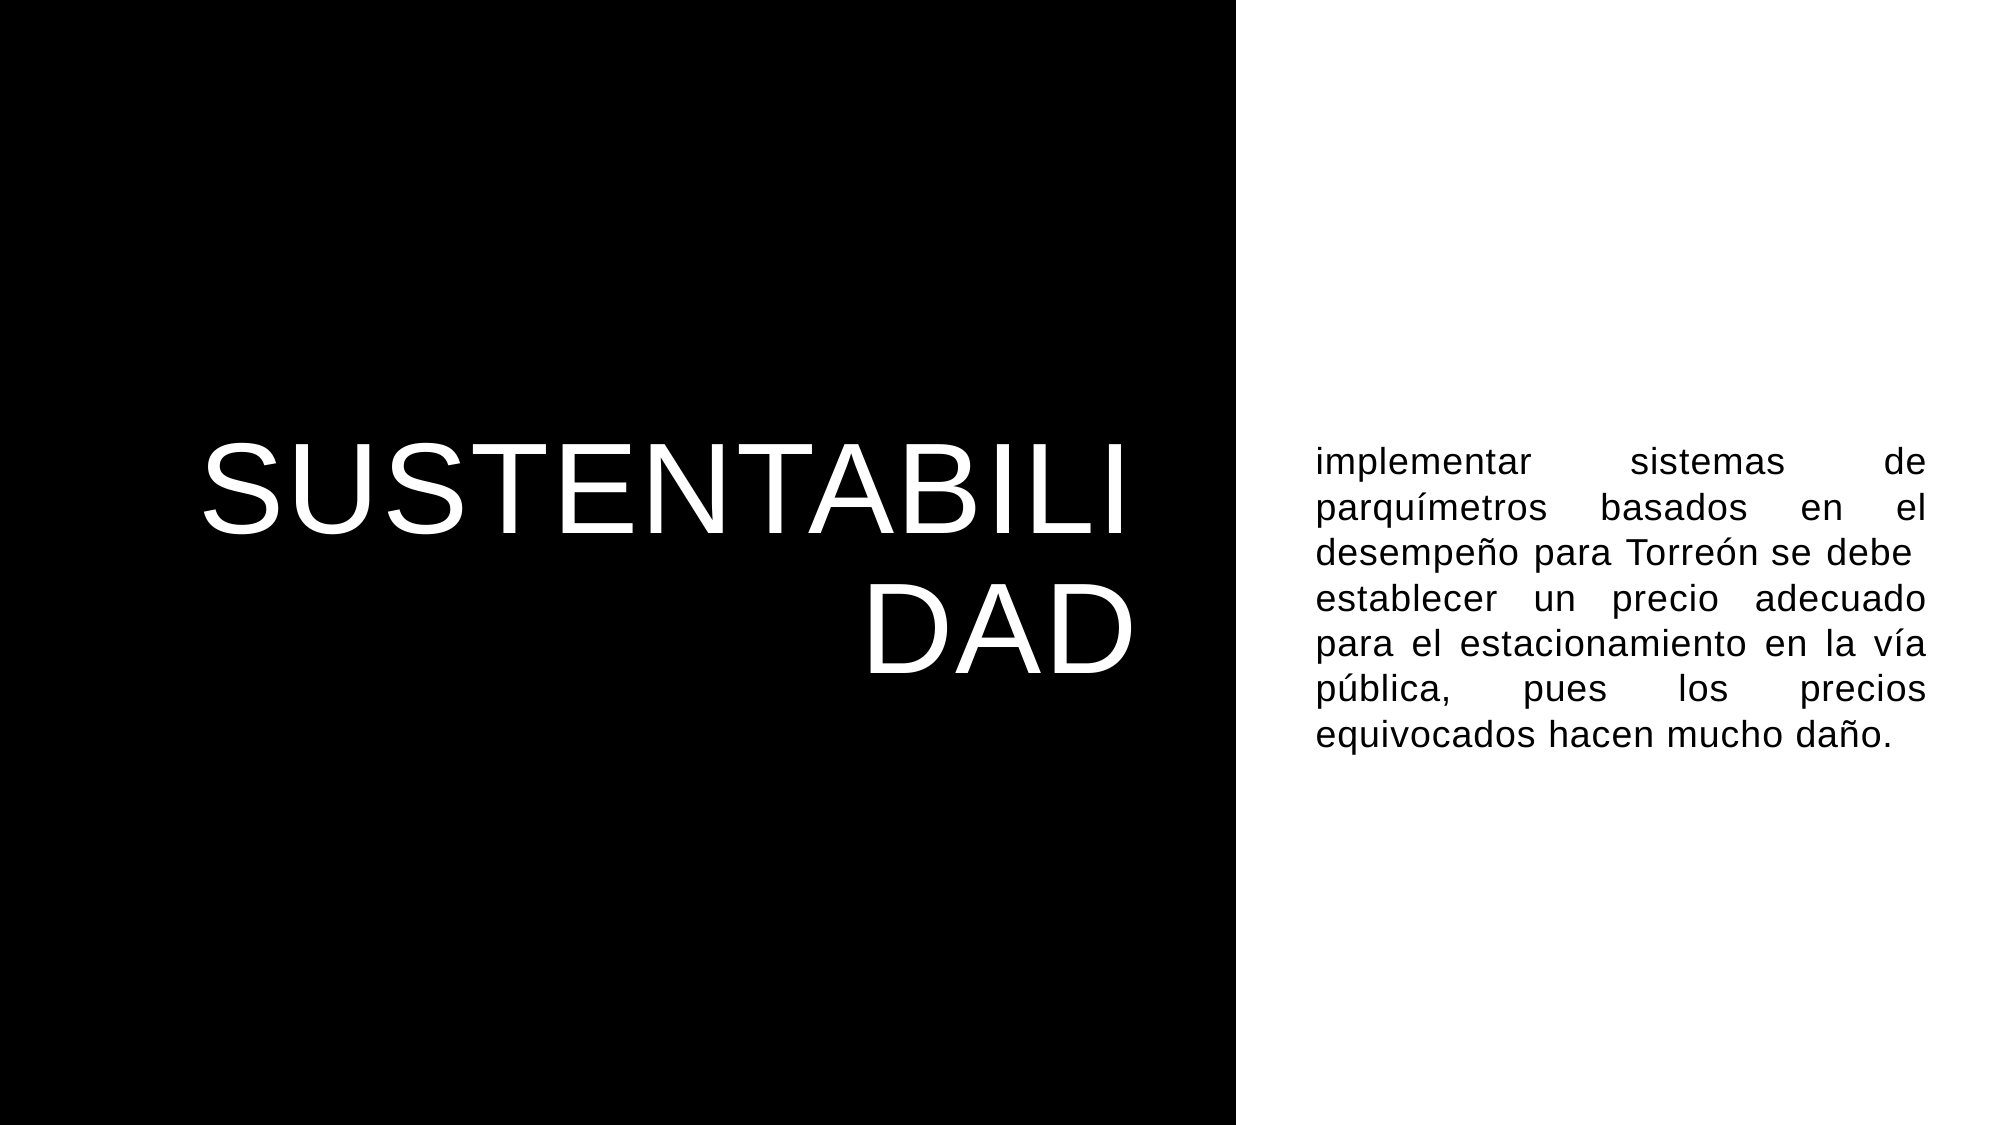

# SUSTENTABILIDAD
implementar sistemas de parquímetros basados en el desempeño para Torreón se debe  establecer un precio adecuado para el estacionamiento en la vía pública, pues los precios equivocados hacen mucho daño.